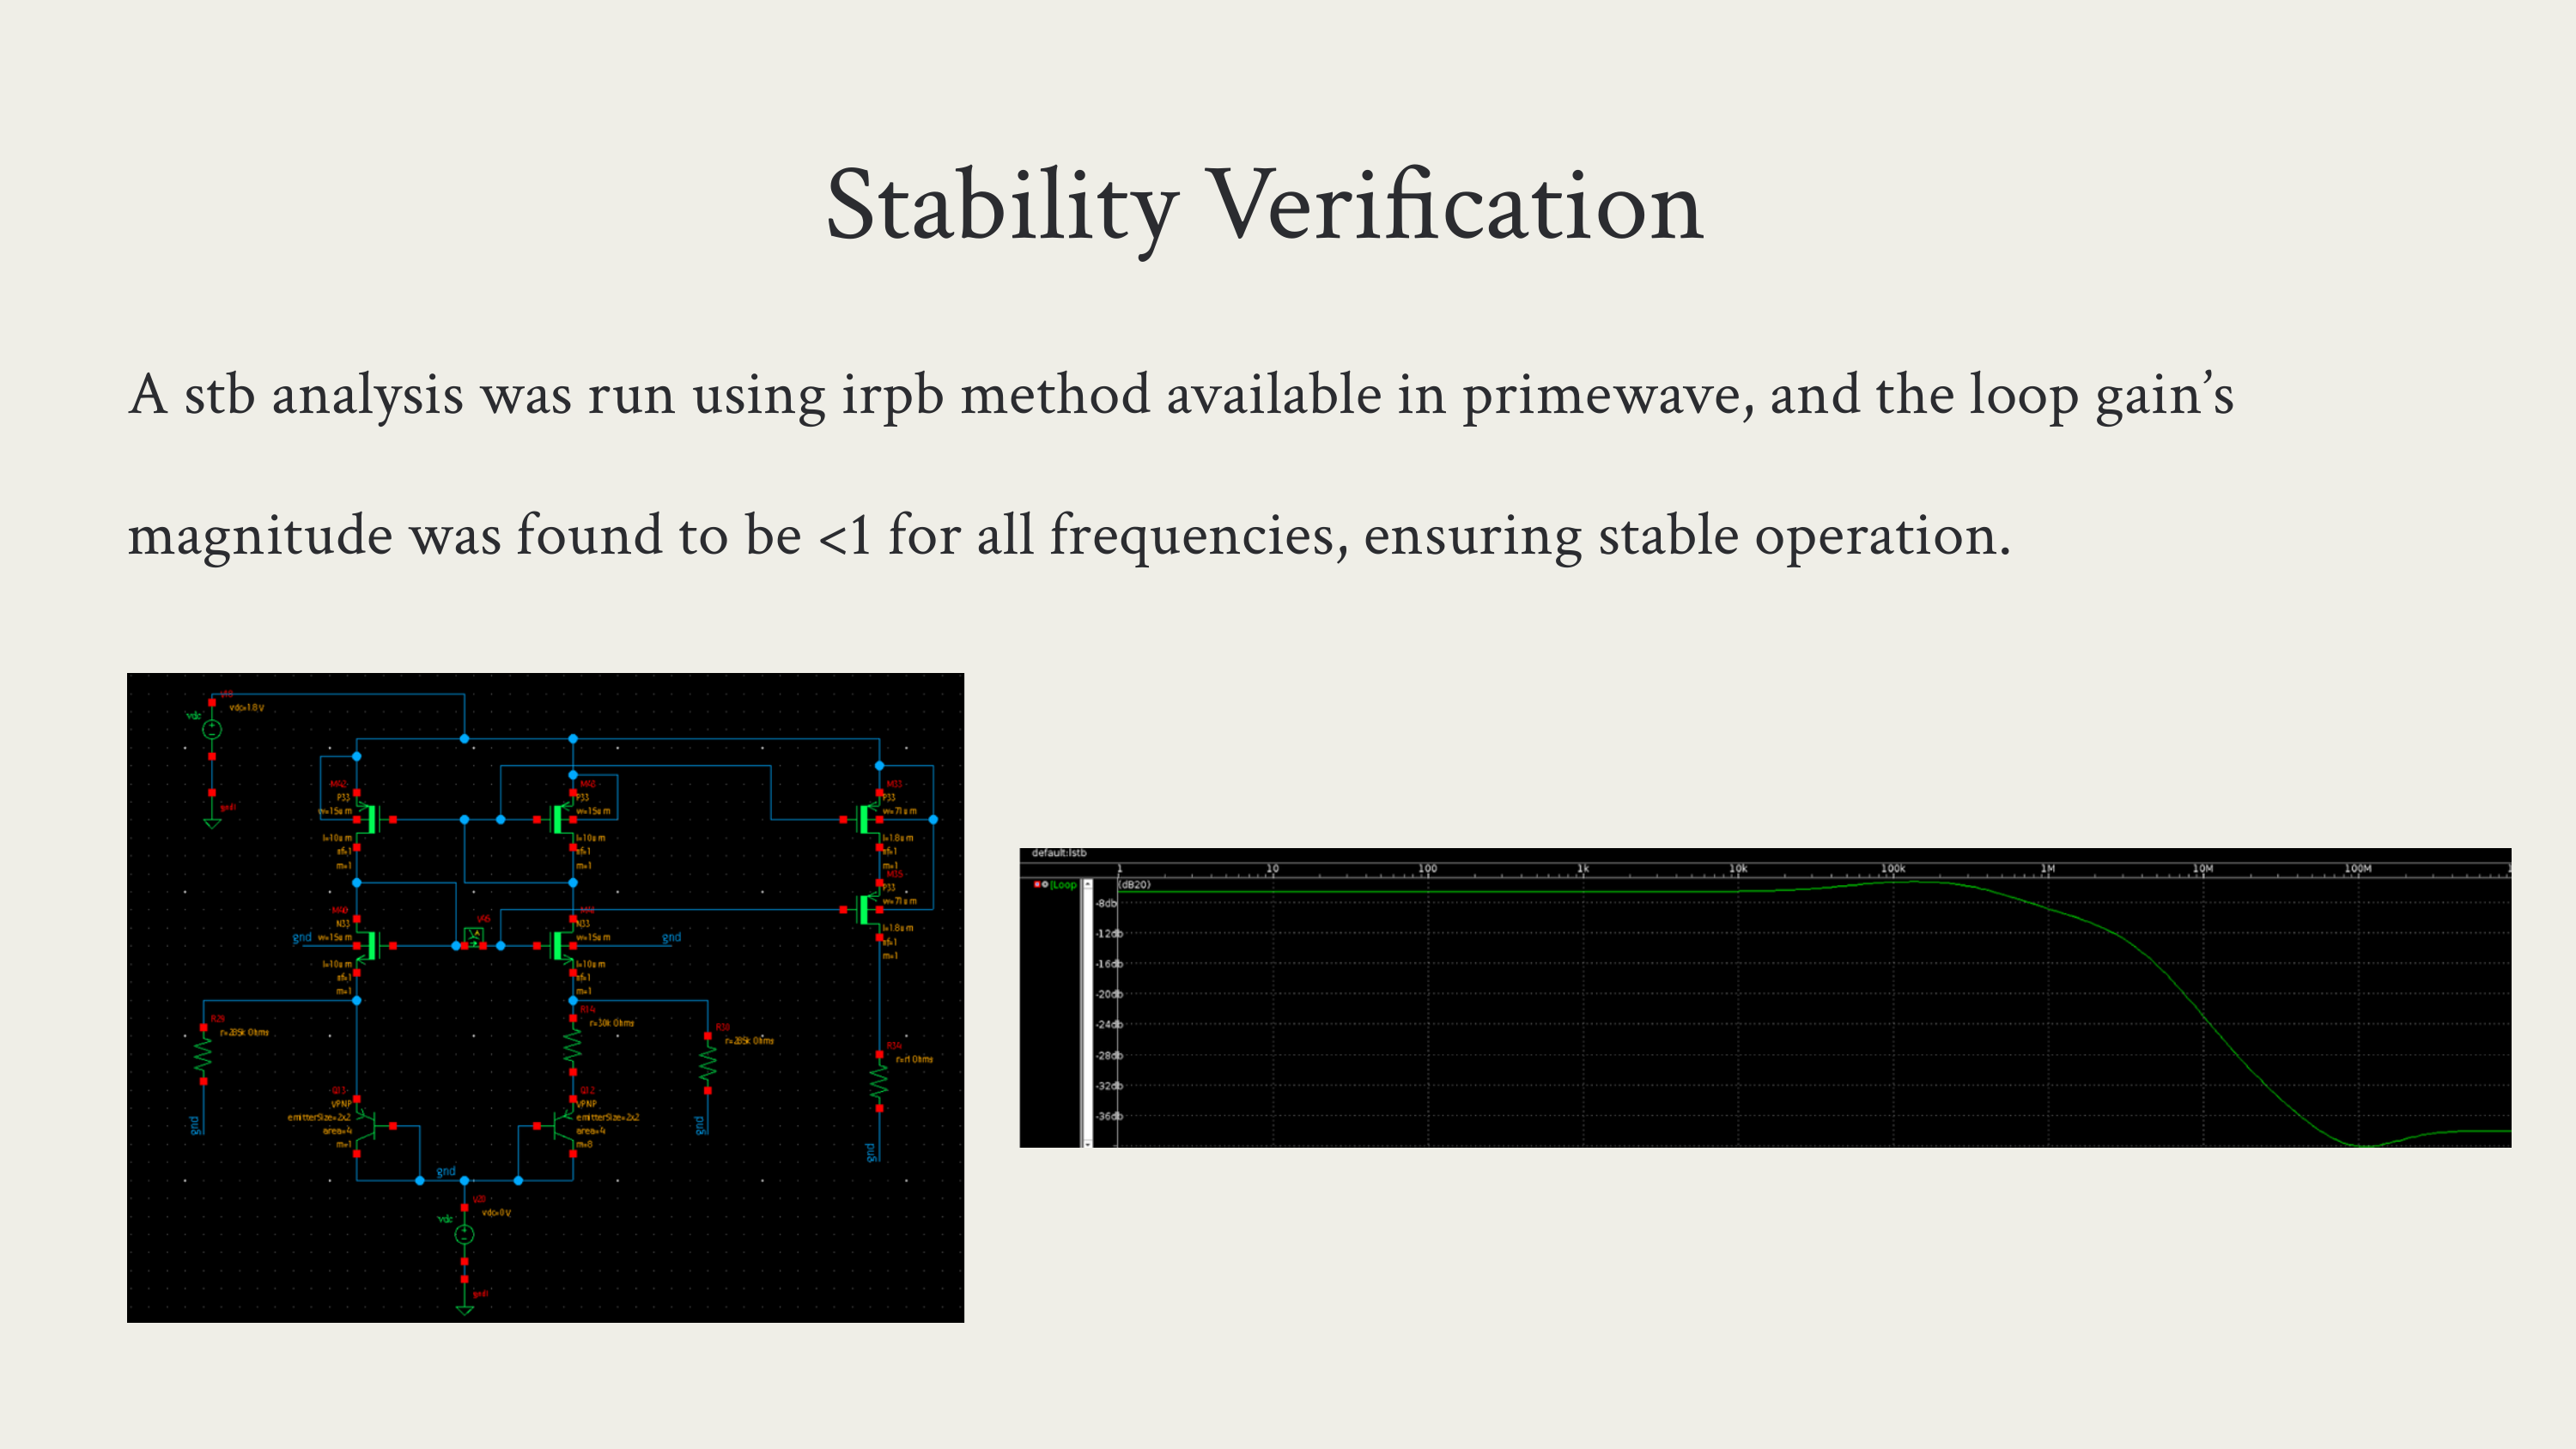

Stability Verification

A stb analysis was run using irpb method available in primewave, and the loop gain’s magnitude was found to be <1 for all frequencies, ensuring stable operation.